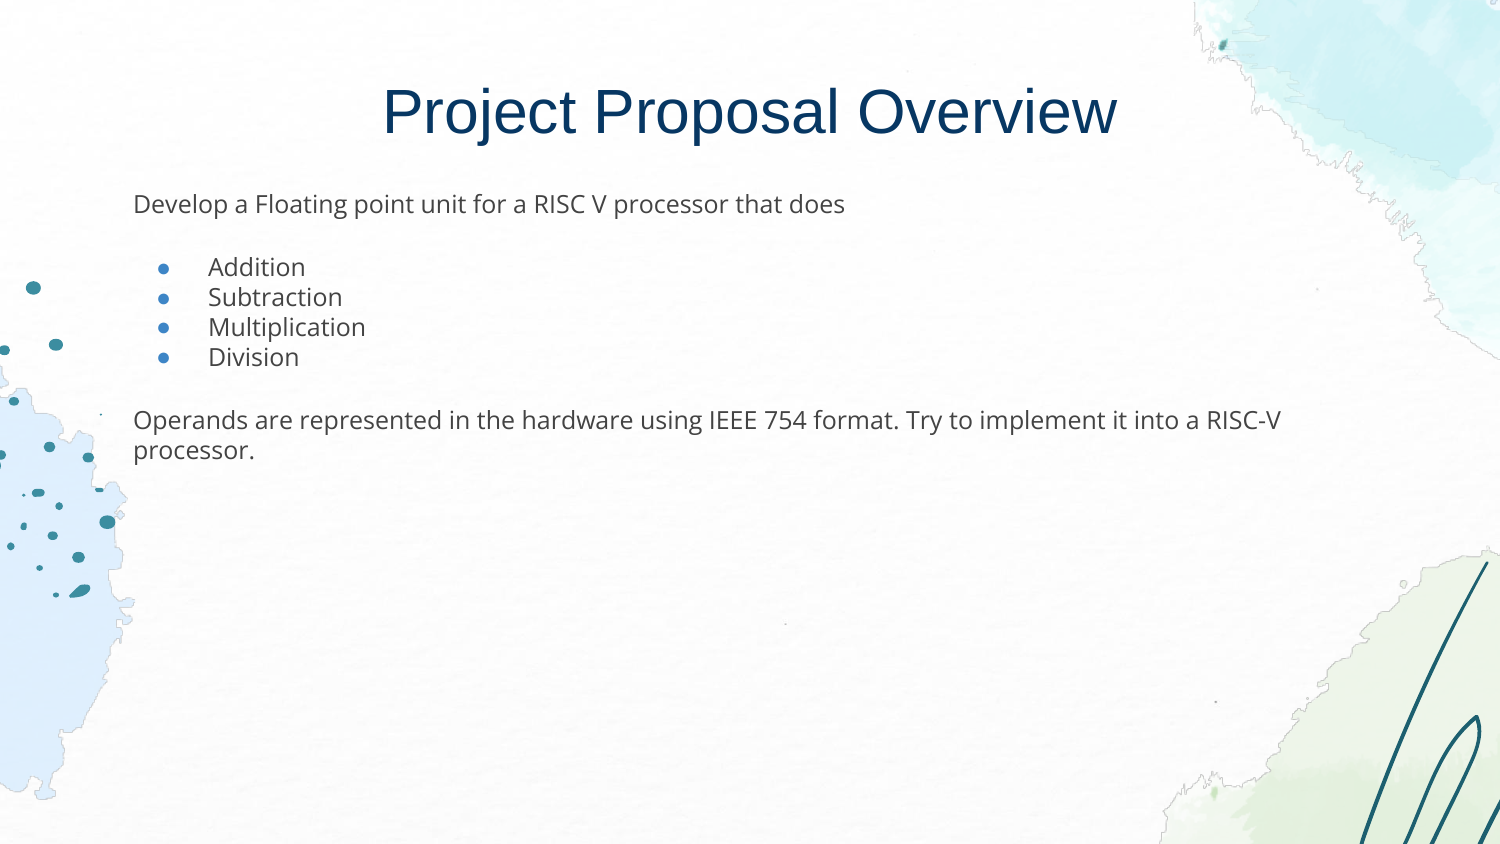

# Project Proposal Overview
Develop a Floating point unit for a RISC V processor that does
Addition
Subtraction
Multiplication
Division
Operands are represented in the hardware using IEEE 754 format. Try to implement it into a RISC-V processor.